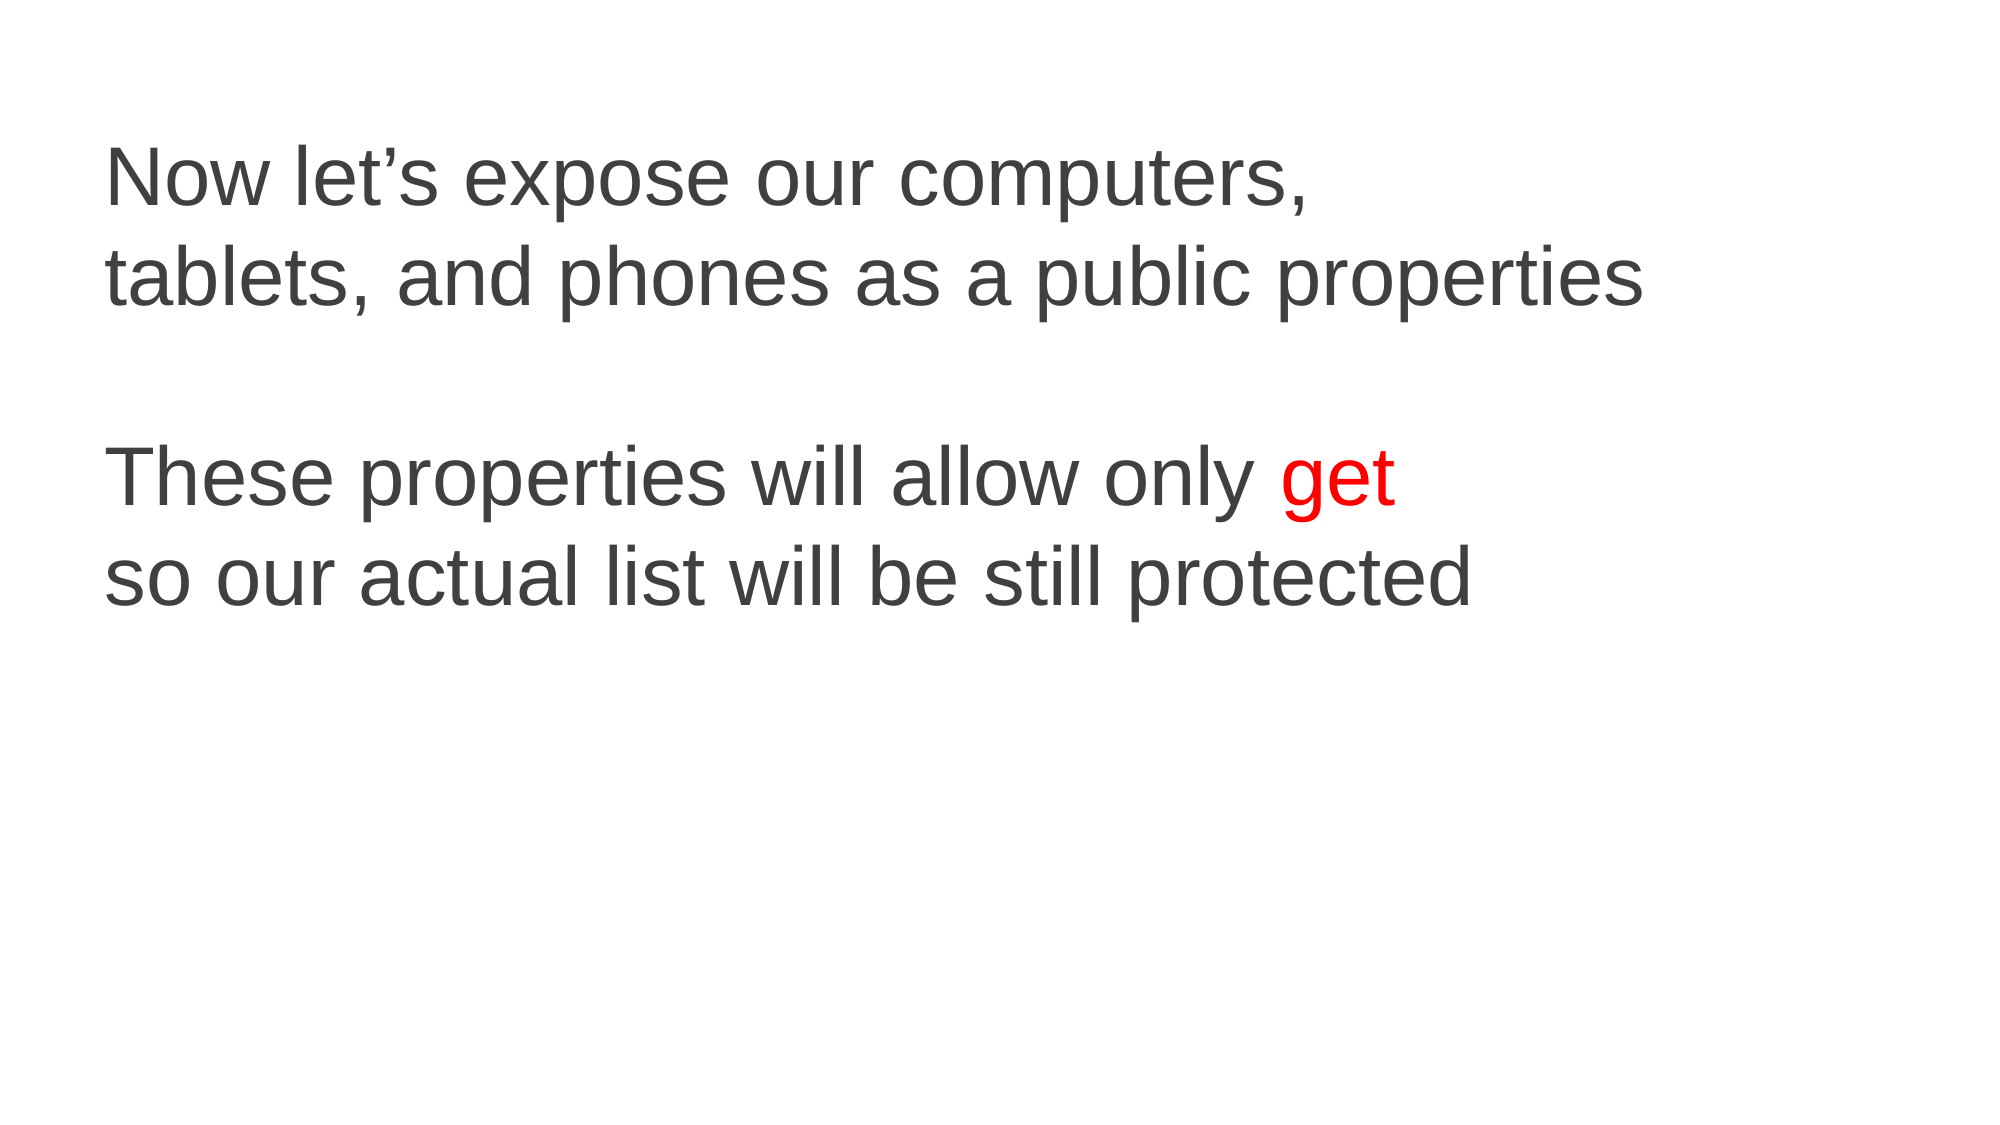

Now let’s expose our computers,
tablets, and phones as a public properties

These properties will allow only get
so our actual list will be still protected